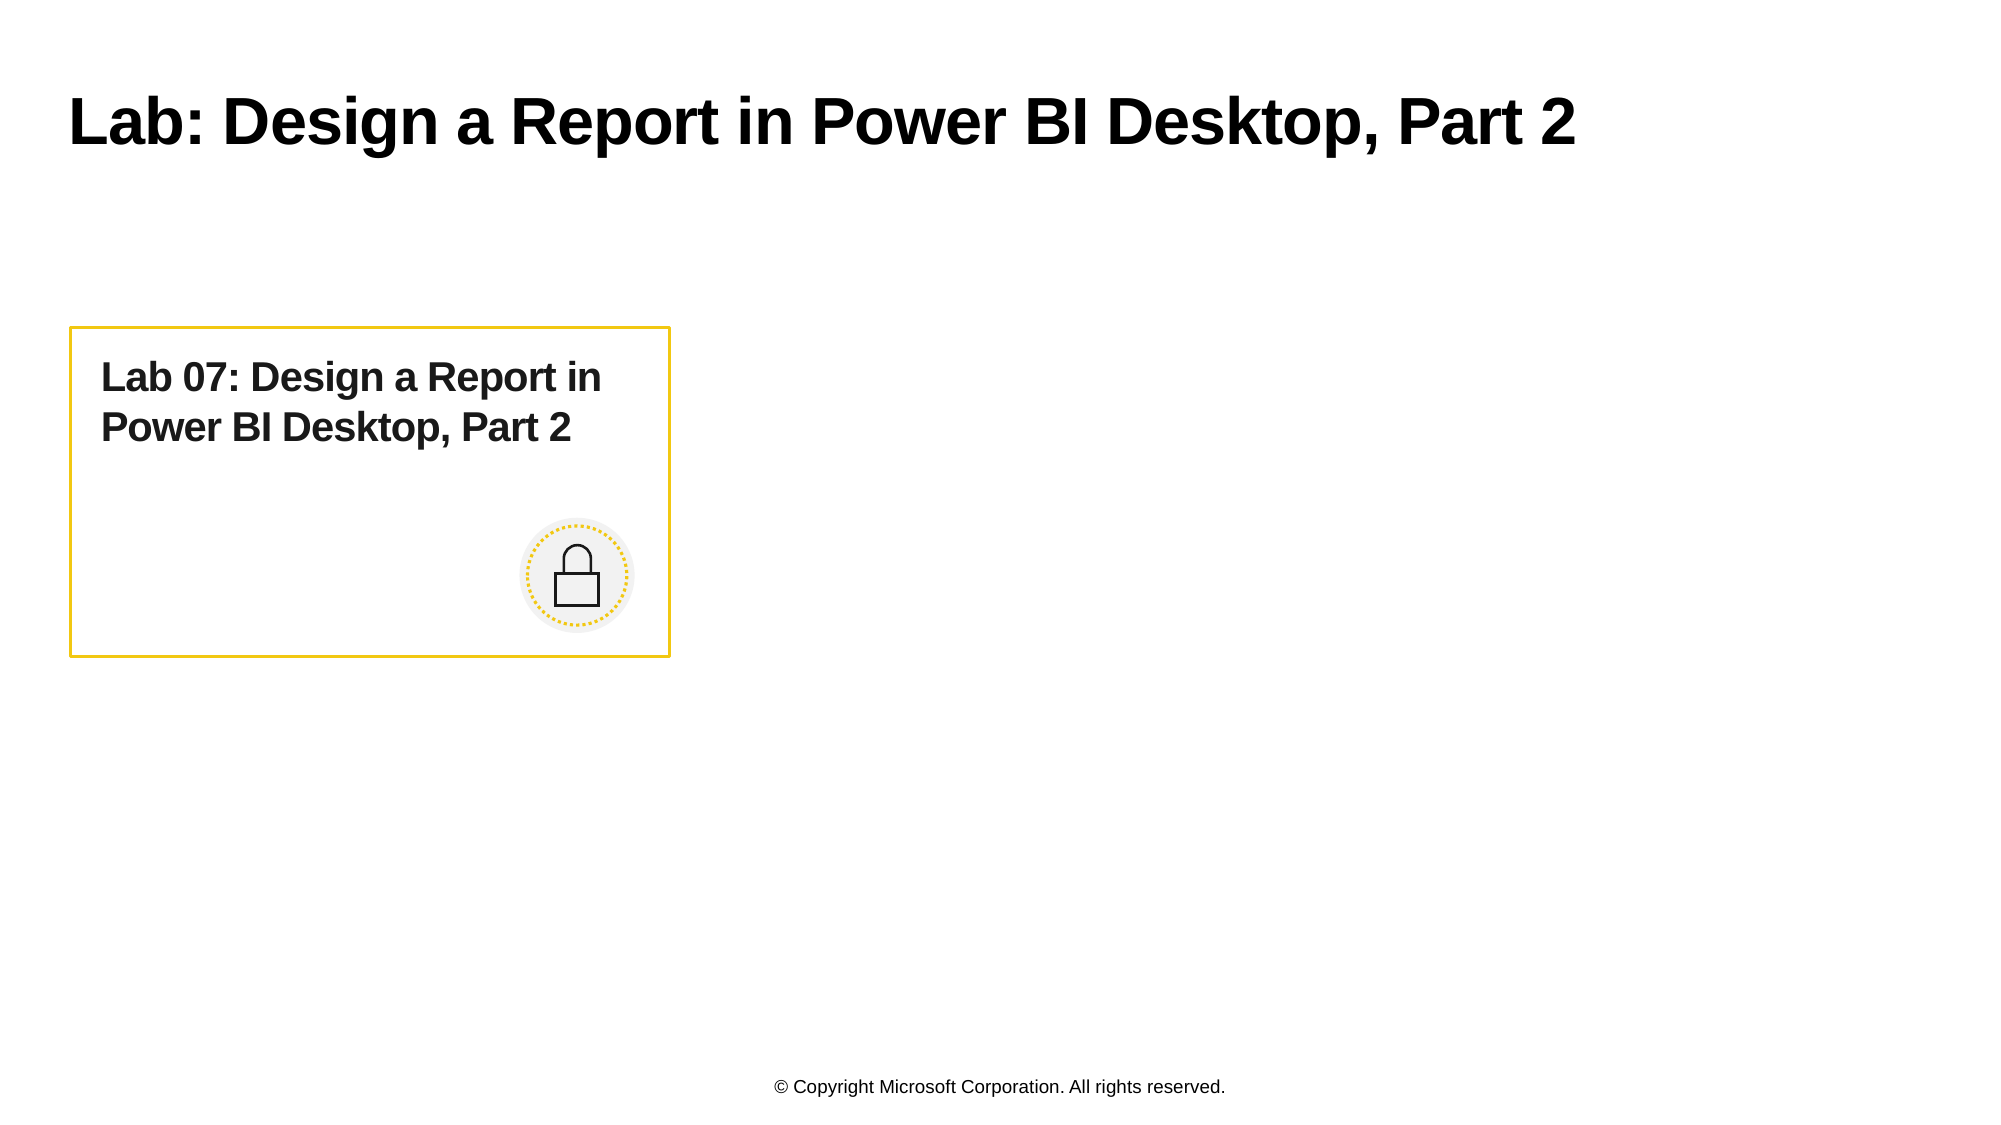

# Lab: Design a Report in Power BI Desktop, Part 2
Lab 07: Design a Report in Power BI Desktop, Part 2